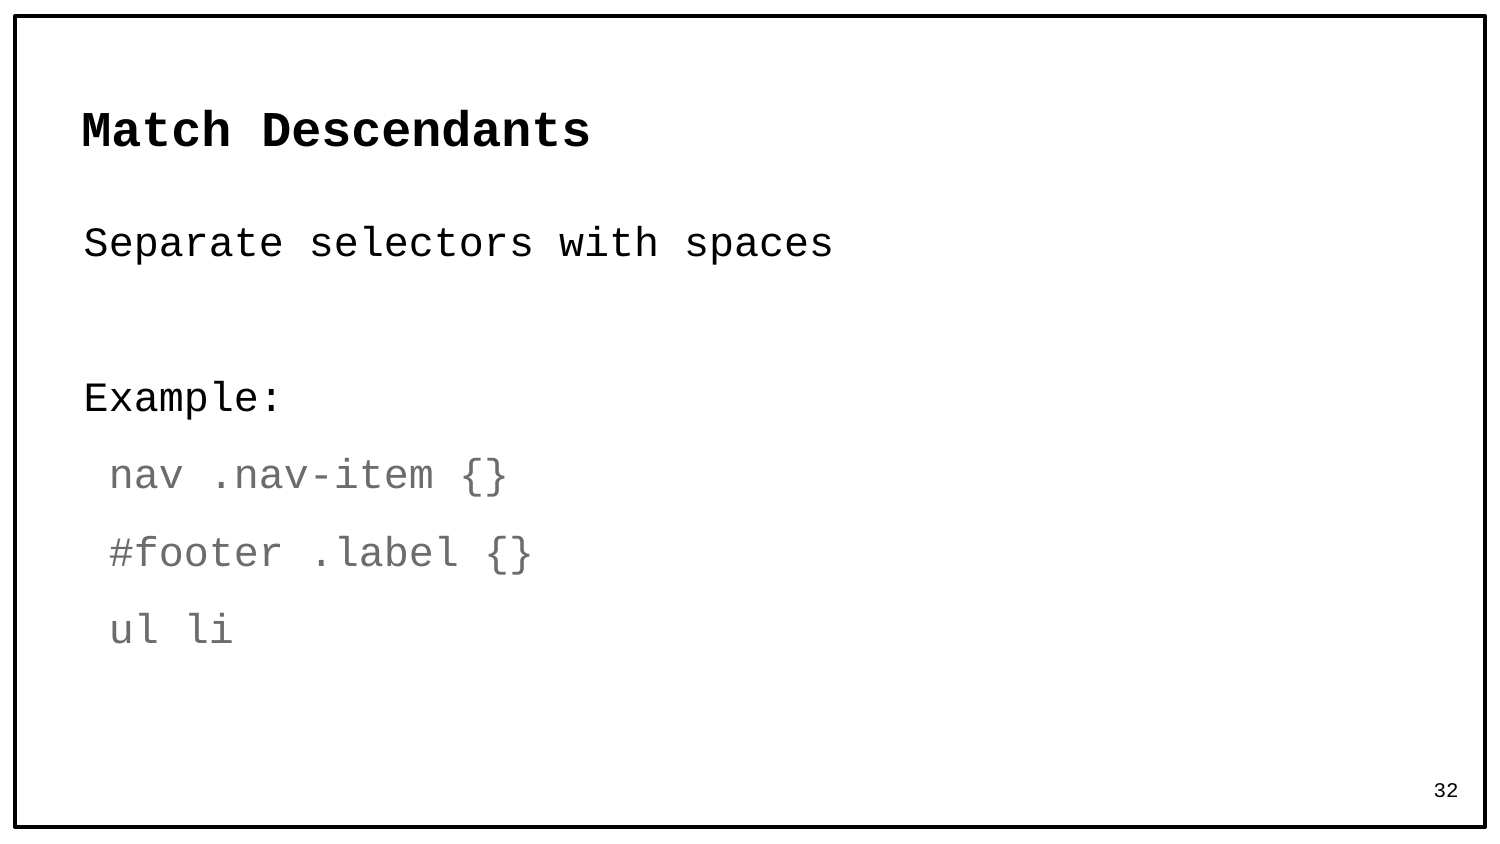

# Match Descendants
Separate selectors with spaces

Example:
 nav .nav-item {}
 #footer .label {}
 ul li

32